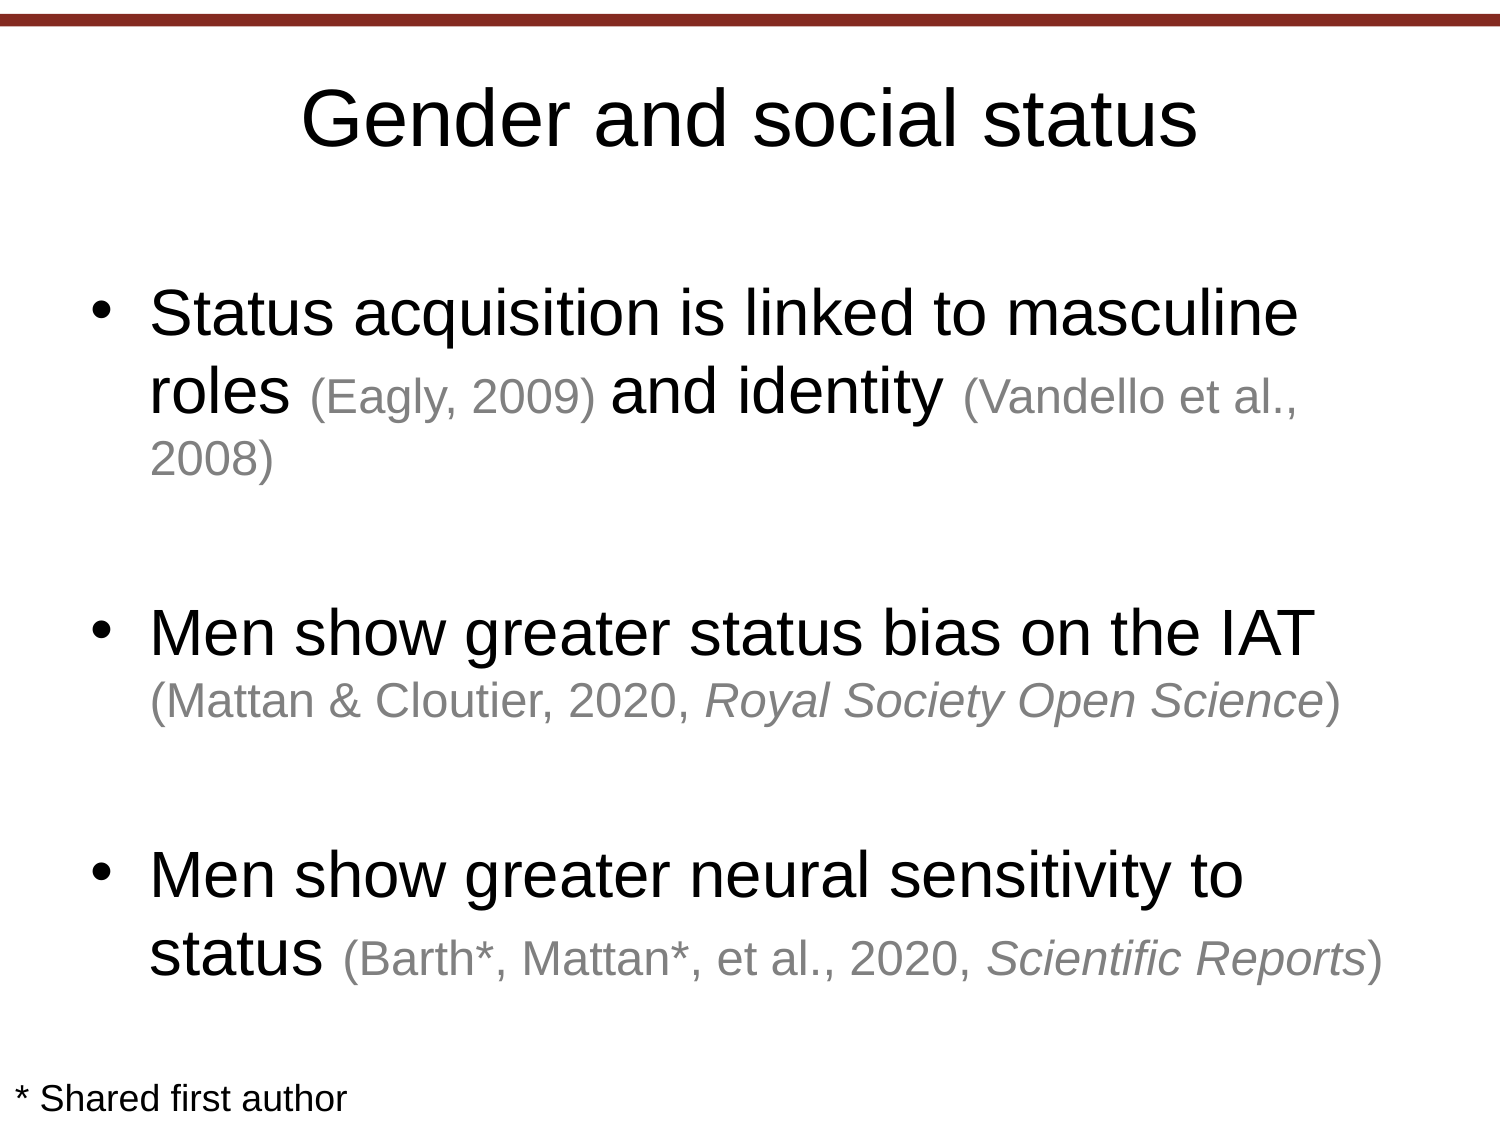

# Gender and social status
Status acquisition is linked to masculine roles (Eagly, 2009) and identity (Vandello et al., 2008)

Men show greater status bias on the IAT (Mattan & Cloutier, 2020, Royal Society Open Science)

Men show greater neural sensitivity to status (Barth*, Mattan*, et al., 2020, Scientific Reports)
* Shared first author